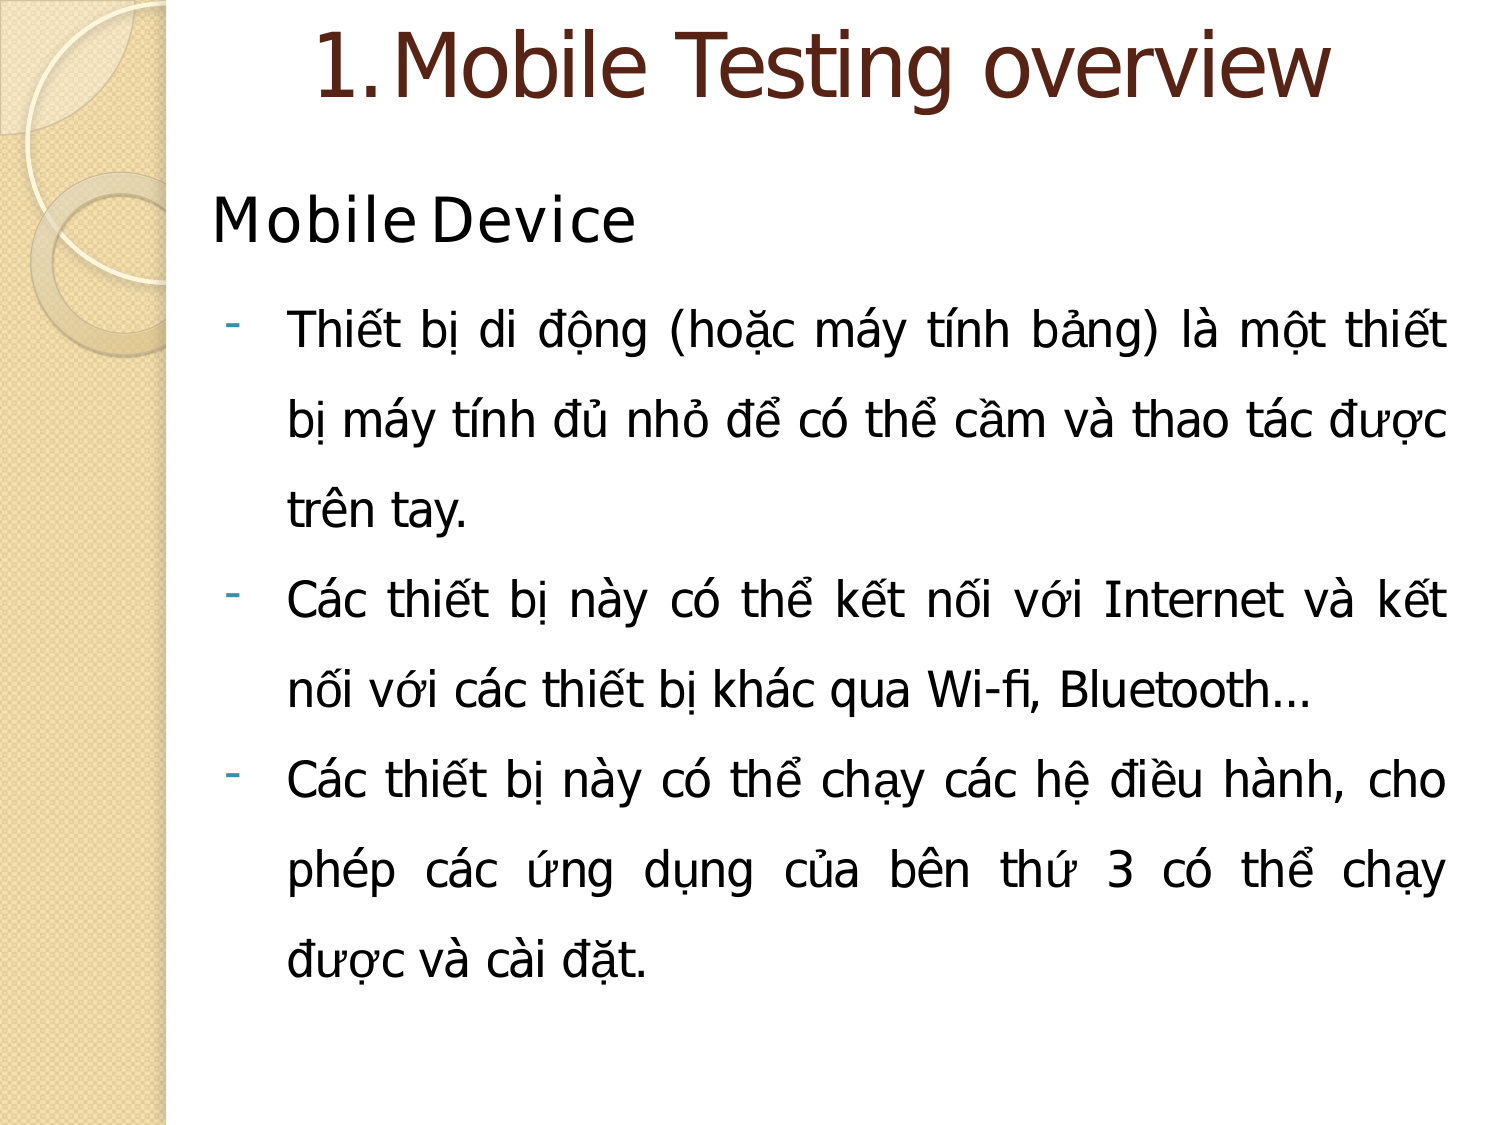

Mobile Testing overview
Mobile Device
Thiết bị di động (hoặc máy tính bảng) là một thiết bị máy tính đủ nhỏ để có thể cầm và thao tác được trên tay.
Các thiết bị này có thể kết nối với Internet và kết nối với các thiết bị khác qua Wi-fi, Bluetooth…
Các thiết bị này có thể chạy các hệ điều hành, cho phép các ứng dụng của bên thứ 3 có thể chạy được và cài đặt.